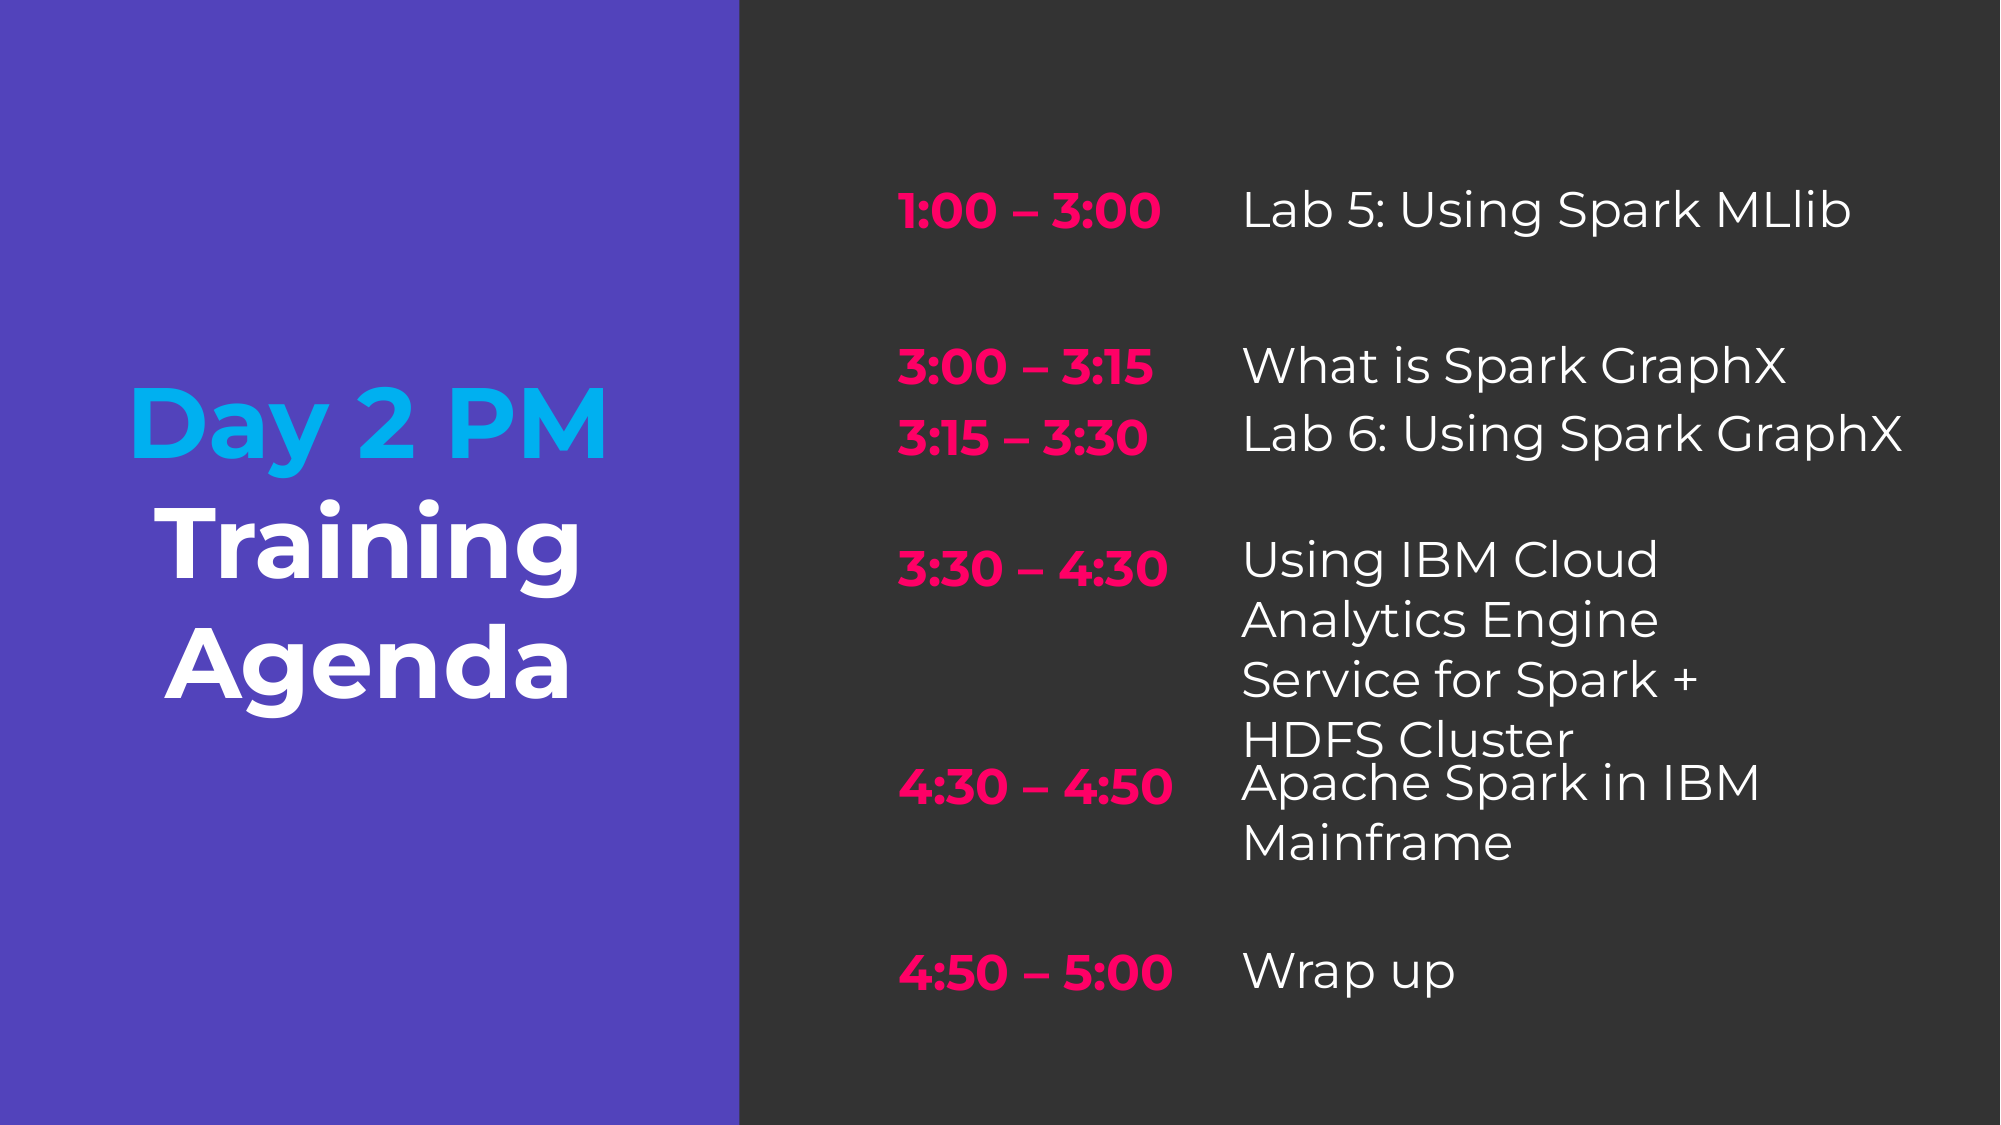

Lab 5: Using Spark MLlib
1:00 – 3:00

What is Spark GraphX
3:00 – 3:15
Day 2 PM Training Agenda
Lab 6: Using Spark GraphX
3:15 – 3:30
Using IBM Cloud Analytics Engine Service for Spark + HDFS Cluster
3:30 – 4:30
Apache Spark in IBM Mainframe
4:30 – 4:50
Wrap up
4:50 – 5:00